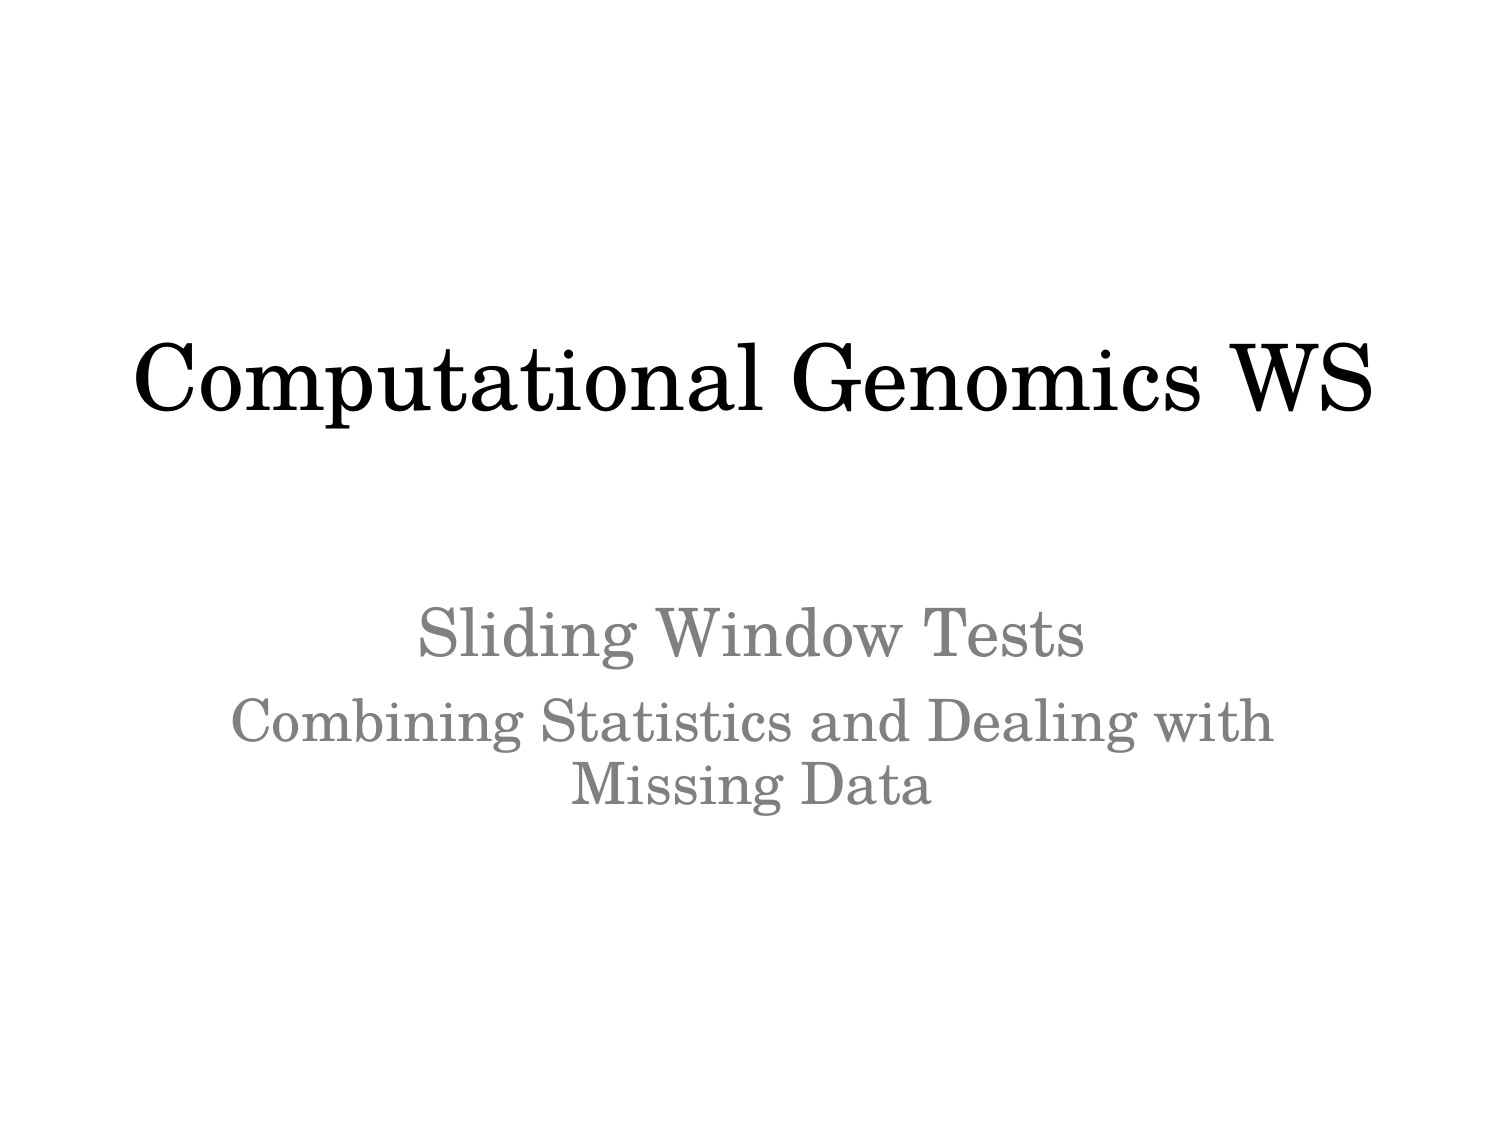

# Computational Genomics WS
Sliding Window Tests
Combining Statistics and Dealing with Missing Data